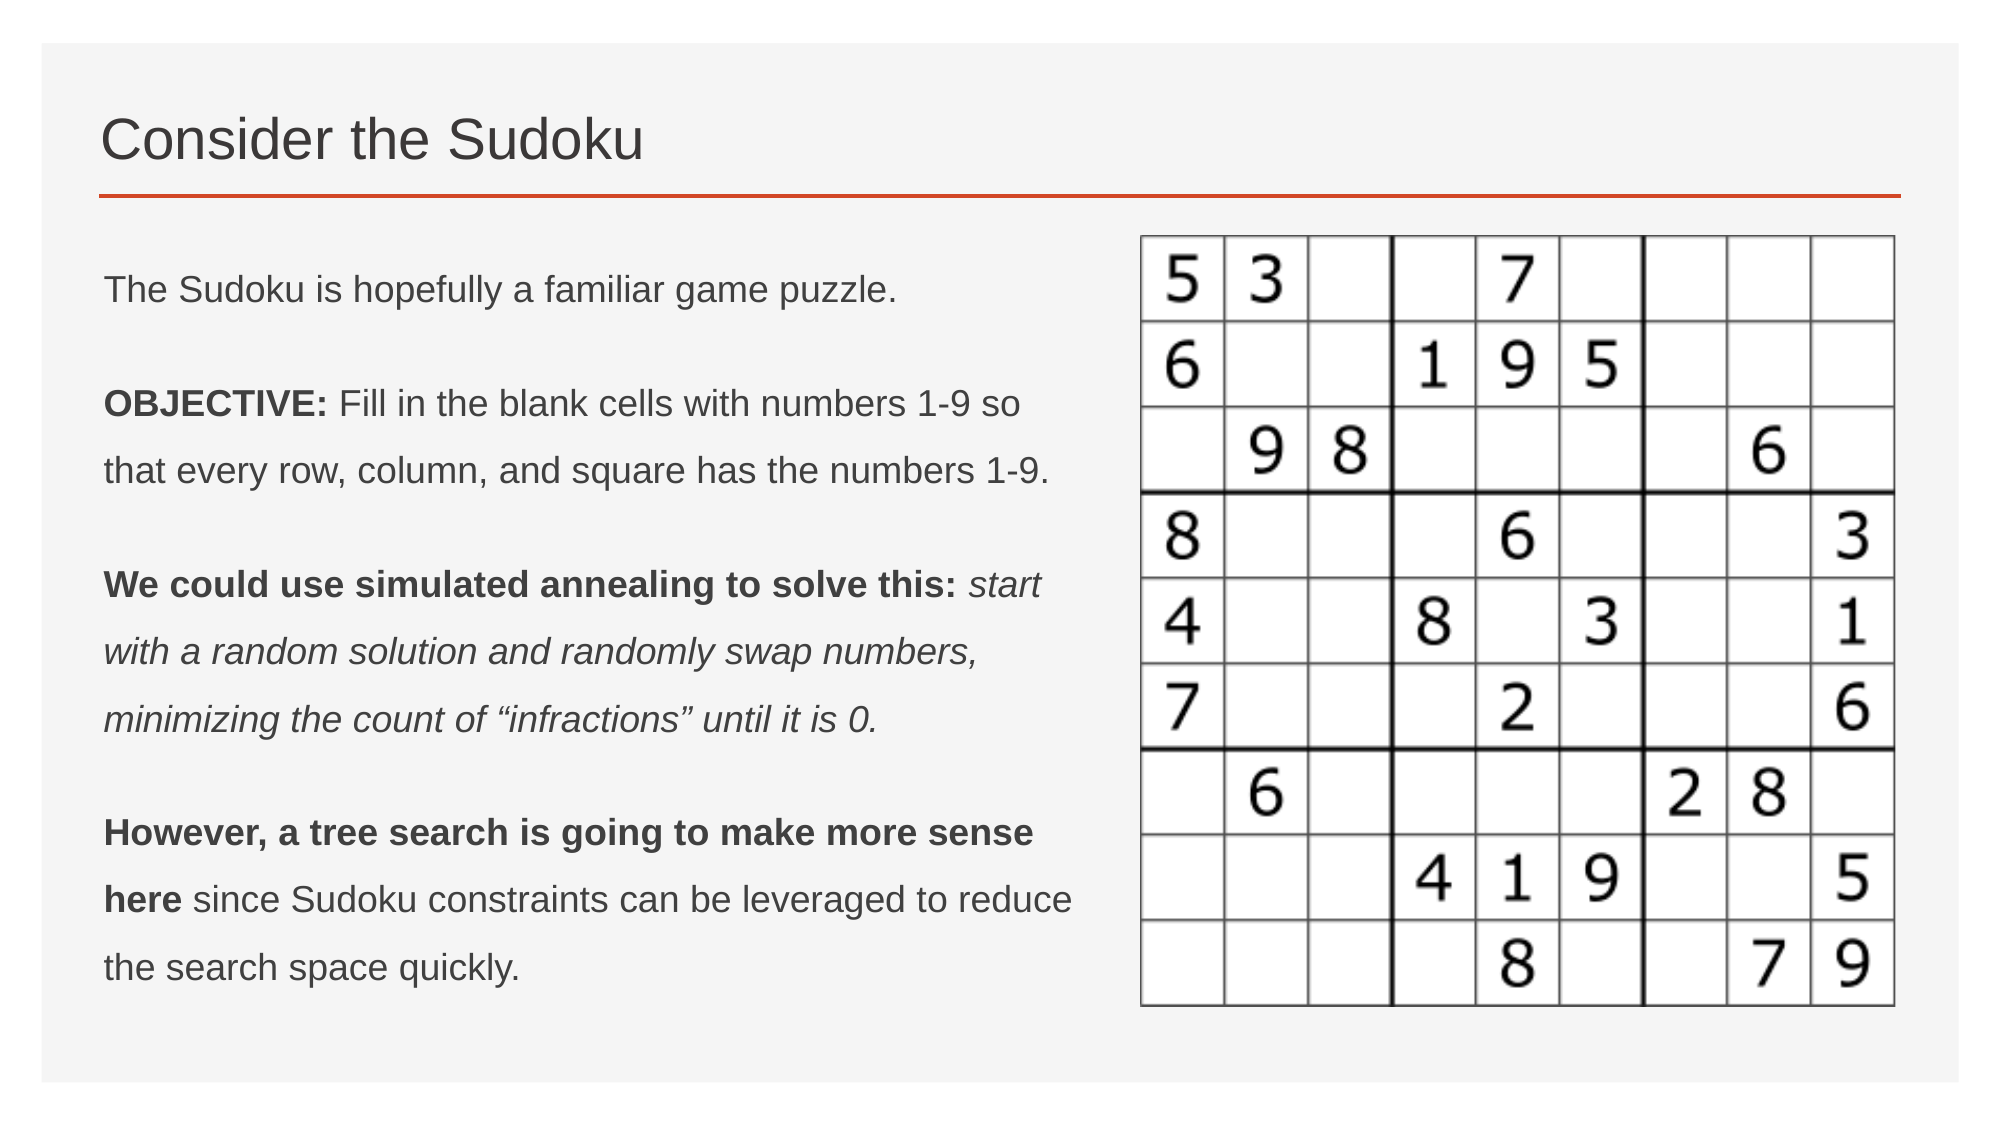

# Consider the Sudoku
The Sudoku is hopefully a familiar game puzzle.
OBJECTIVE: Fill in the blank cells with numbers 1-9 so that every row, column, and square has the numbers 1-9.
We could use simulated annealing to solve this: start with a random solution and randomly swap numbers, minimizing the count of “infractions” until it is 0.
However, a tree search is going to make more sense here since Sudoku constraints can be leveraged to reduce the search space quickly.